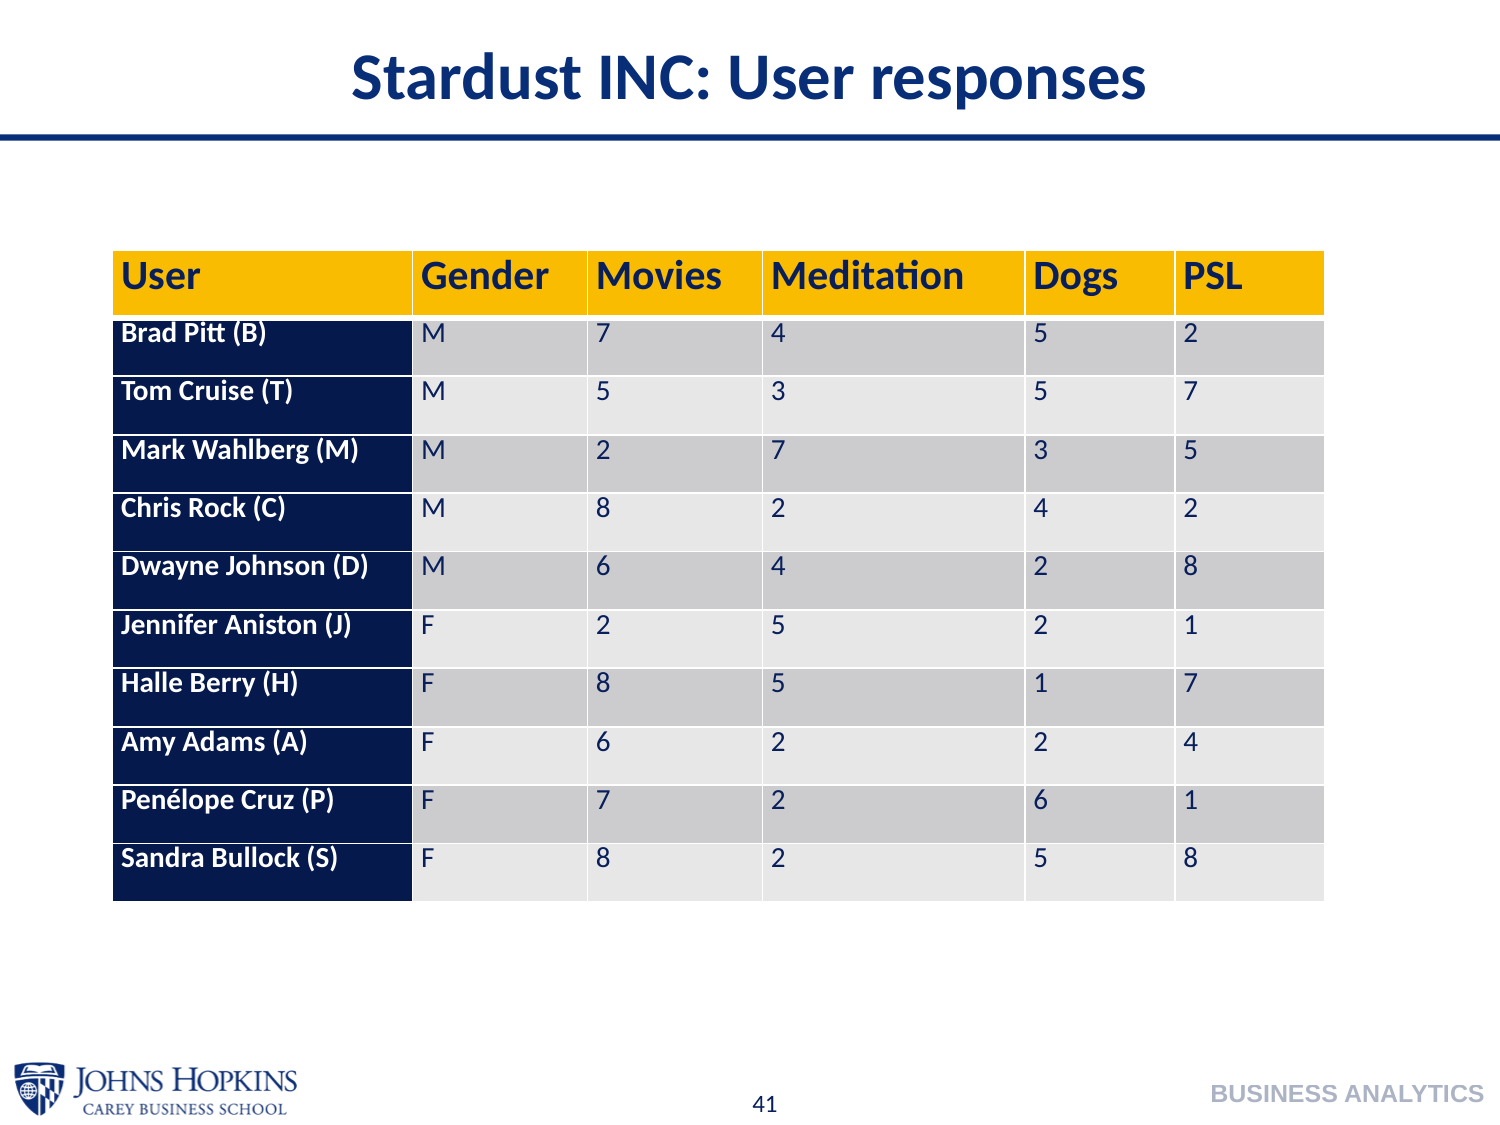

Stardust INC: User responses
| User | Gender | Movies | Meditation | Dogs | PSL |
| --- | --- | --- | --- | --- | --- |
| Brad Pitt (B) | M | 7 | 4 | 5 | 2 |
| Tom Cruise (T) | M | 5 | 3 | 5 | 7 |
| Mark Wahlberg (M) | M | 2 | 7 | 3 | 5 |
| Chris Rock (C) | M | 8 | 2 | 4 | 2 |
| Dwayne Johnson (D) | M | 6 | 4 | 2 | 8 |
| Jennifer Aniston (J) | F | 2 | 5 | 2 | 1 |
| Halle Berry (H) | F | 8 | 5 | 1 | 7 |
| Amy Adams (A) | F | 6 | 2 | 2 | 4 |
| Penélope Cruz (P) | F | 7 | 2 | 6 | 1 |
| Sandra Bullock (S) | F | 8 | 2 | 5 | 8 |
41